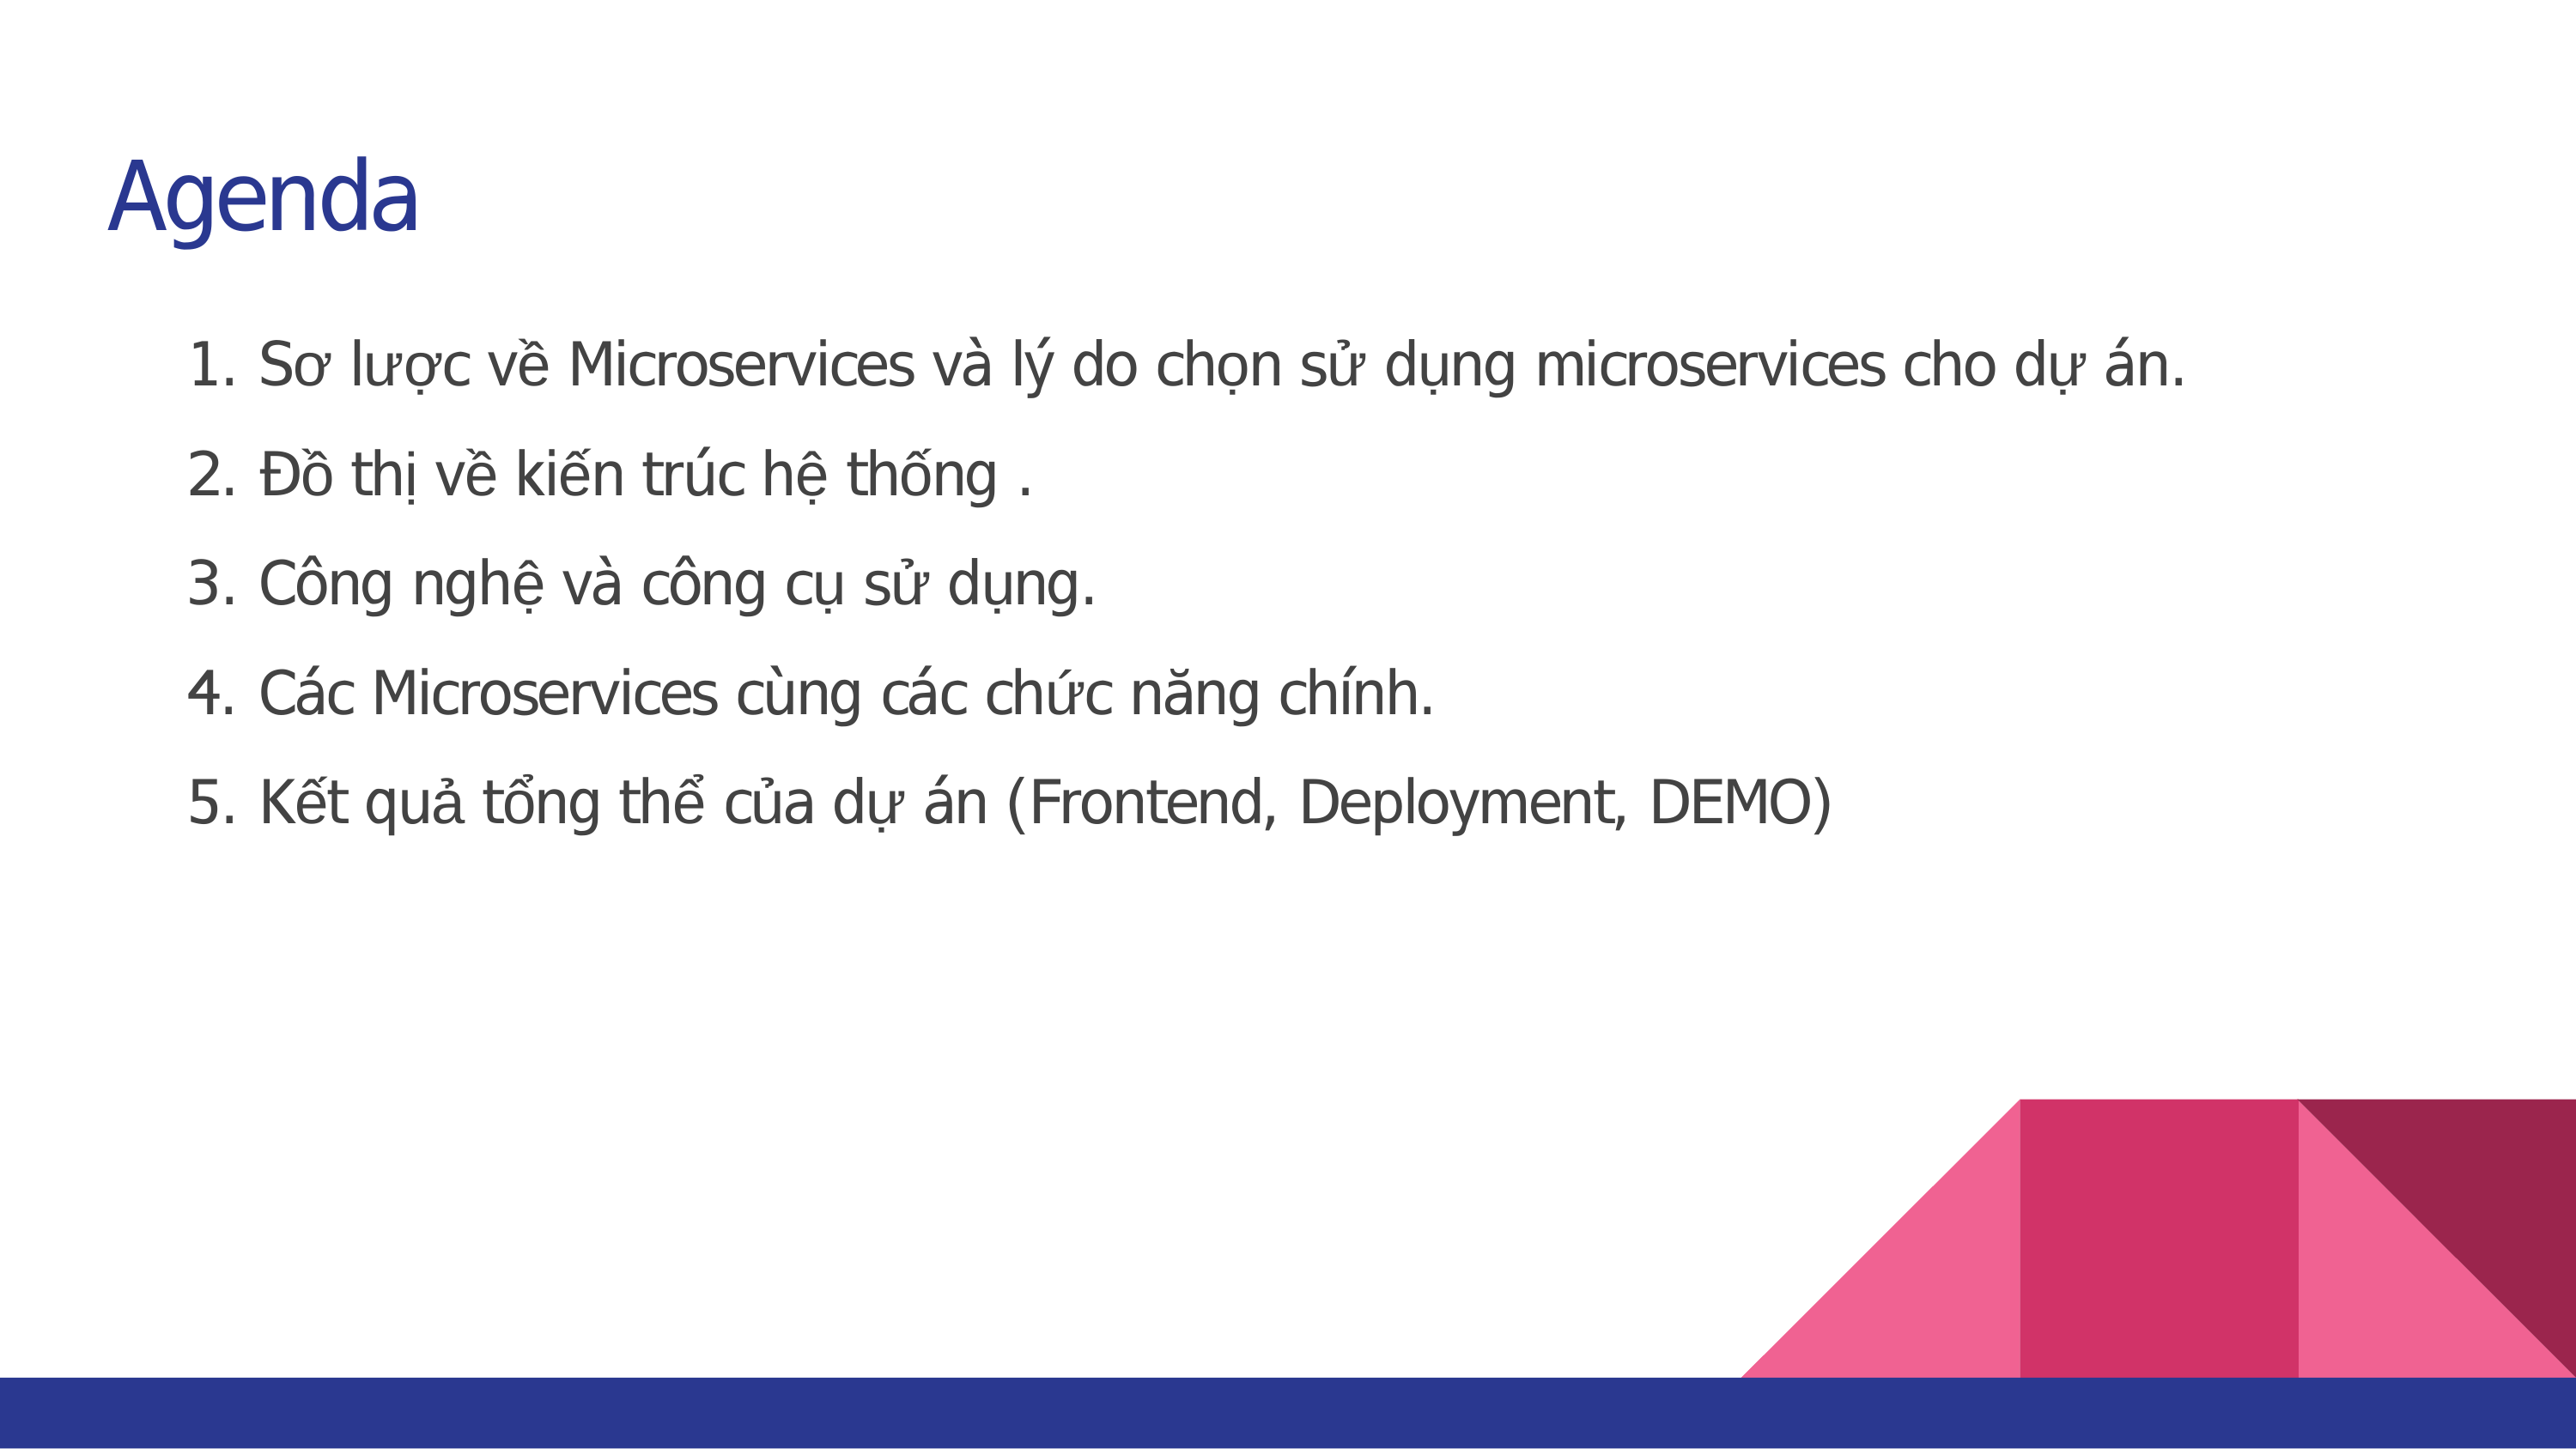

Agenda
Sơ lược về Microservices và lý do chọn sử dụng microservices cho dự án.
Đồ thị về kiến trúc hệ thống .
Công nghệ và công cụ sử dụng.
Các Microservices cùng các chức năng chính.
Kết quả tổng thể của dự án (Frontend, Deployment, DEMO)